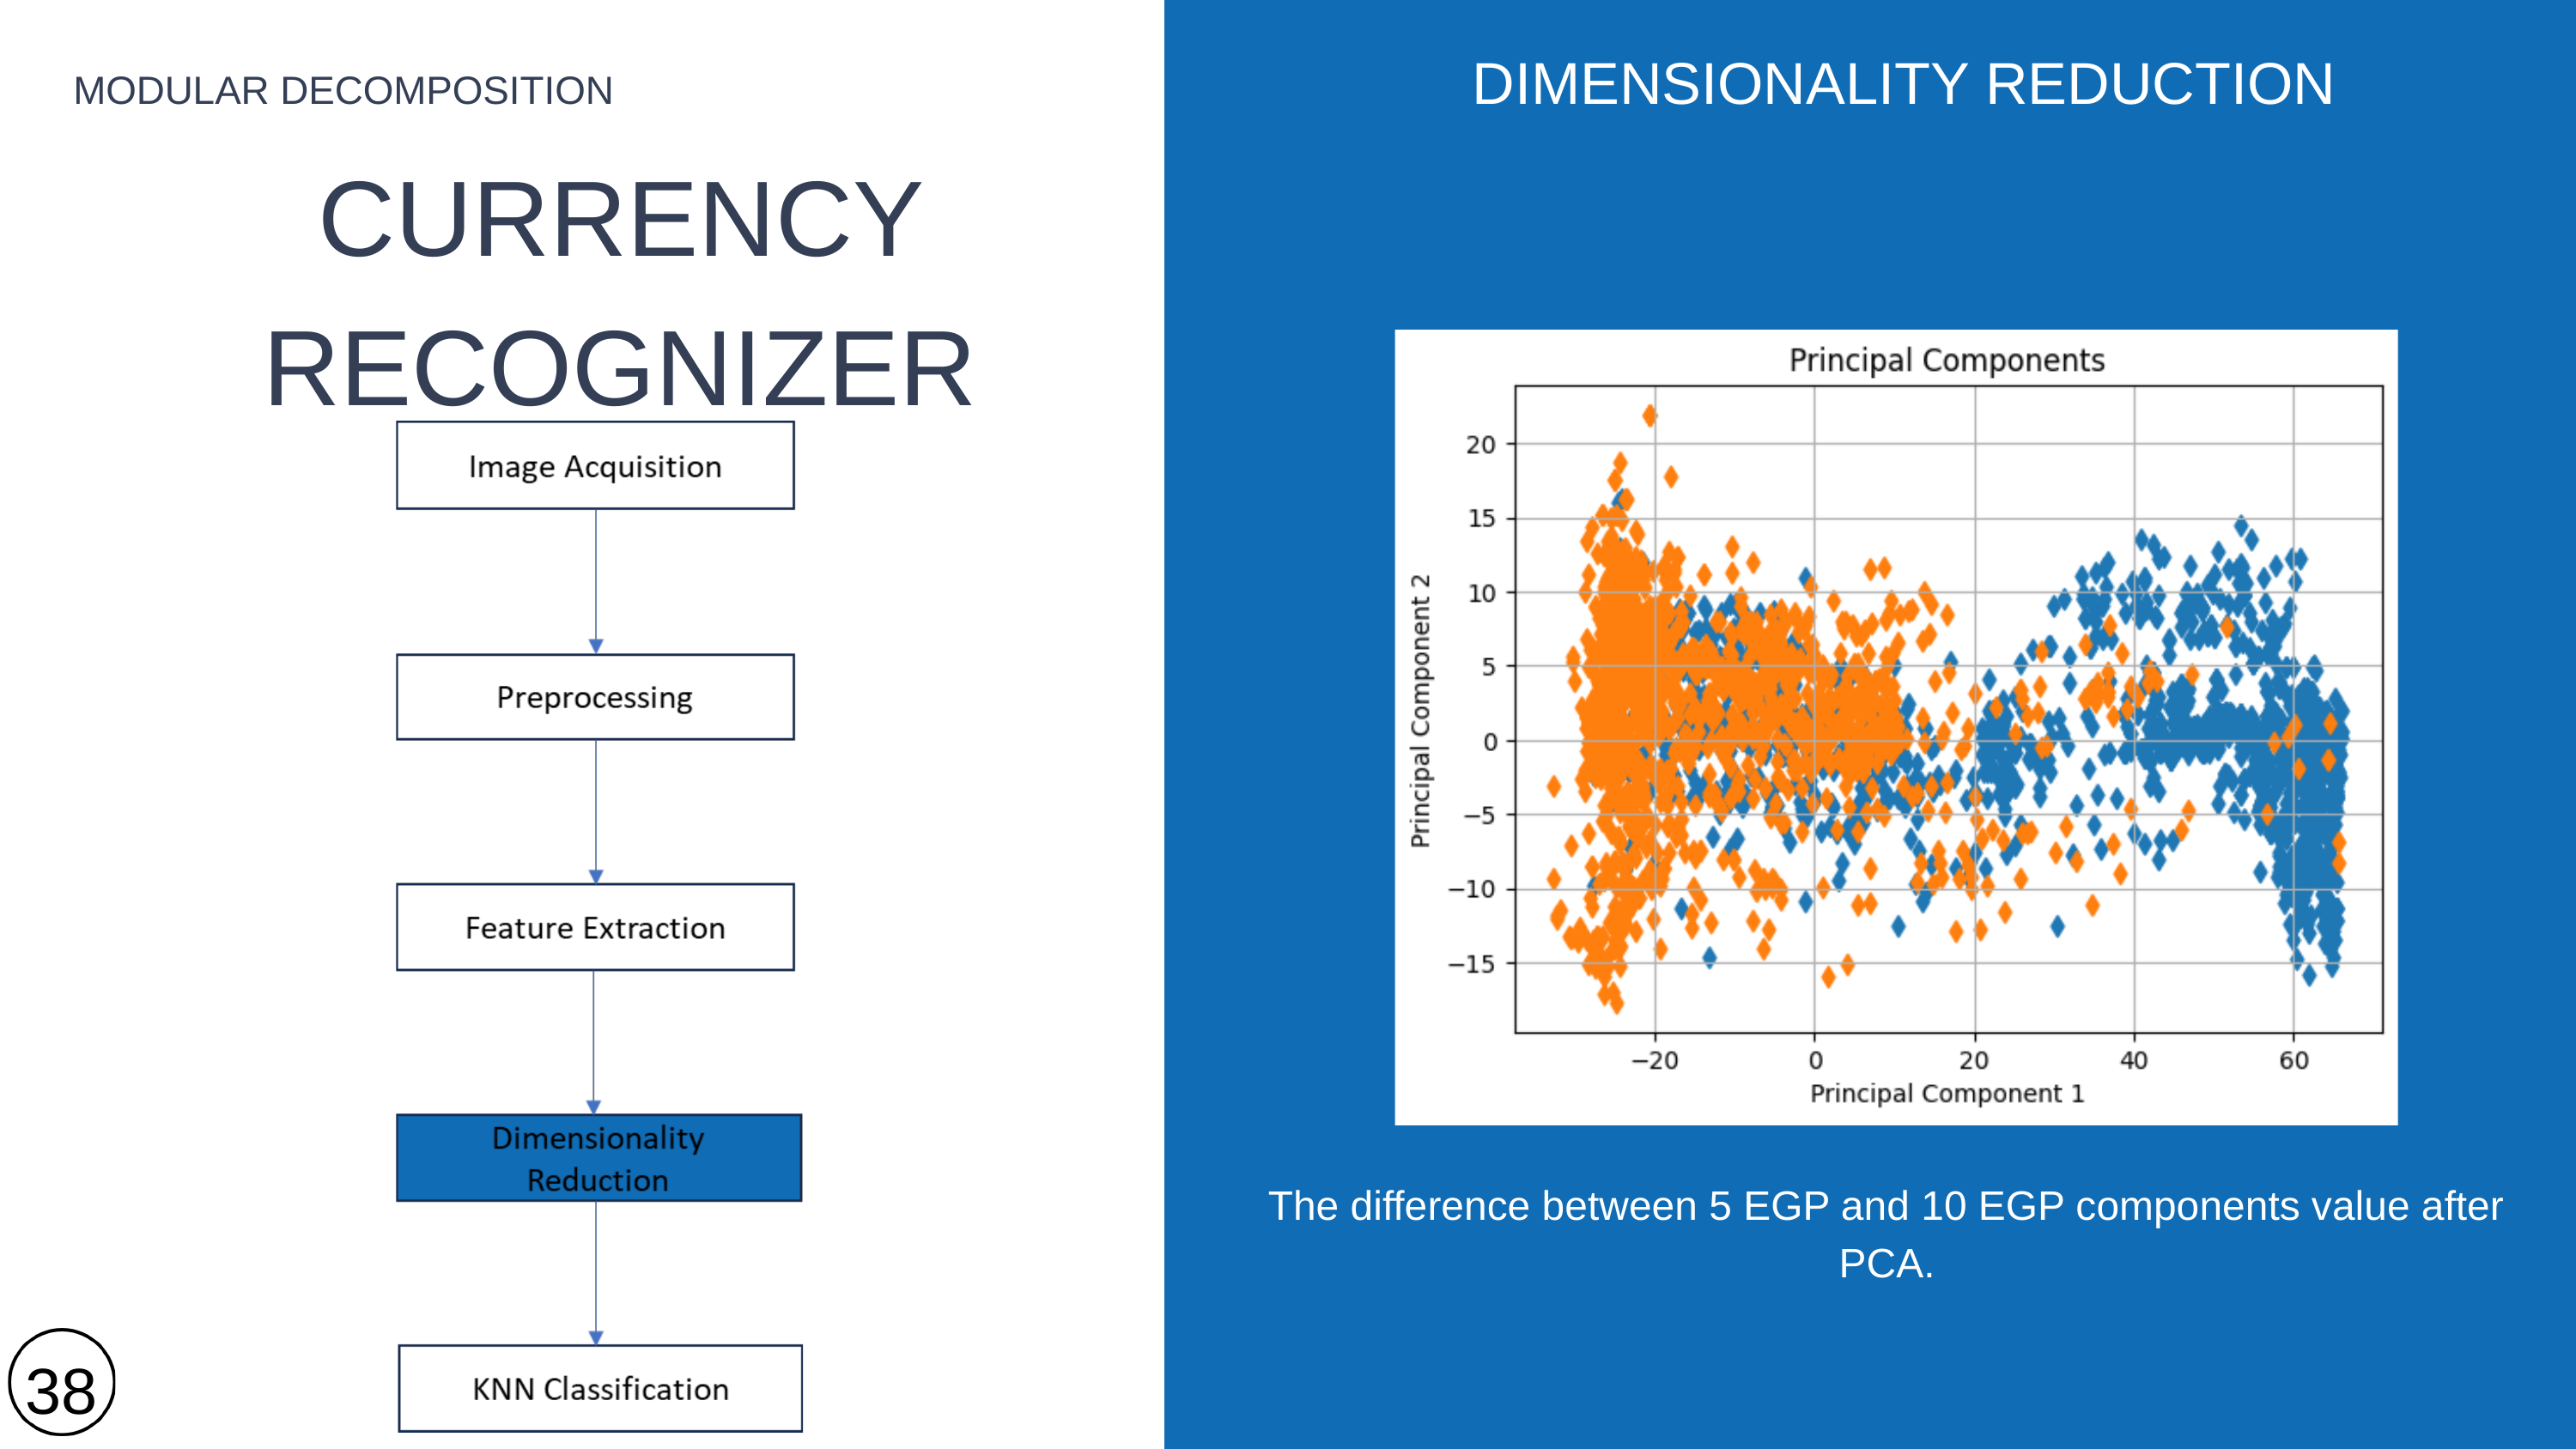

DIMENSIONALITY REDUCTION

MODULAR DECOMPOSITION
CURRENCY RECOGNIZER

The difference between 5 EGP and 10 EGP components value after PCA.

38